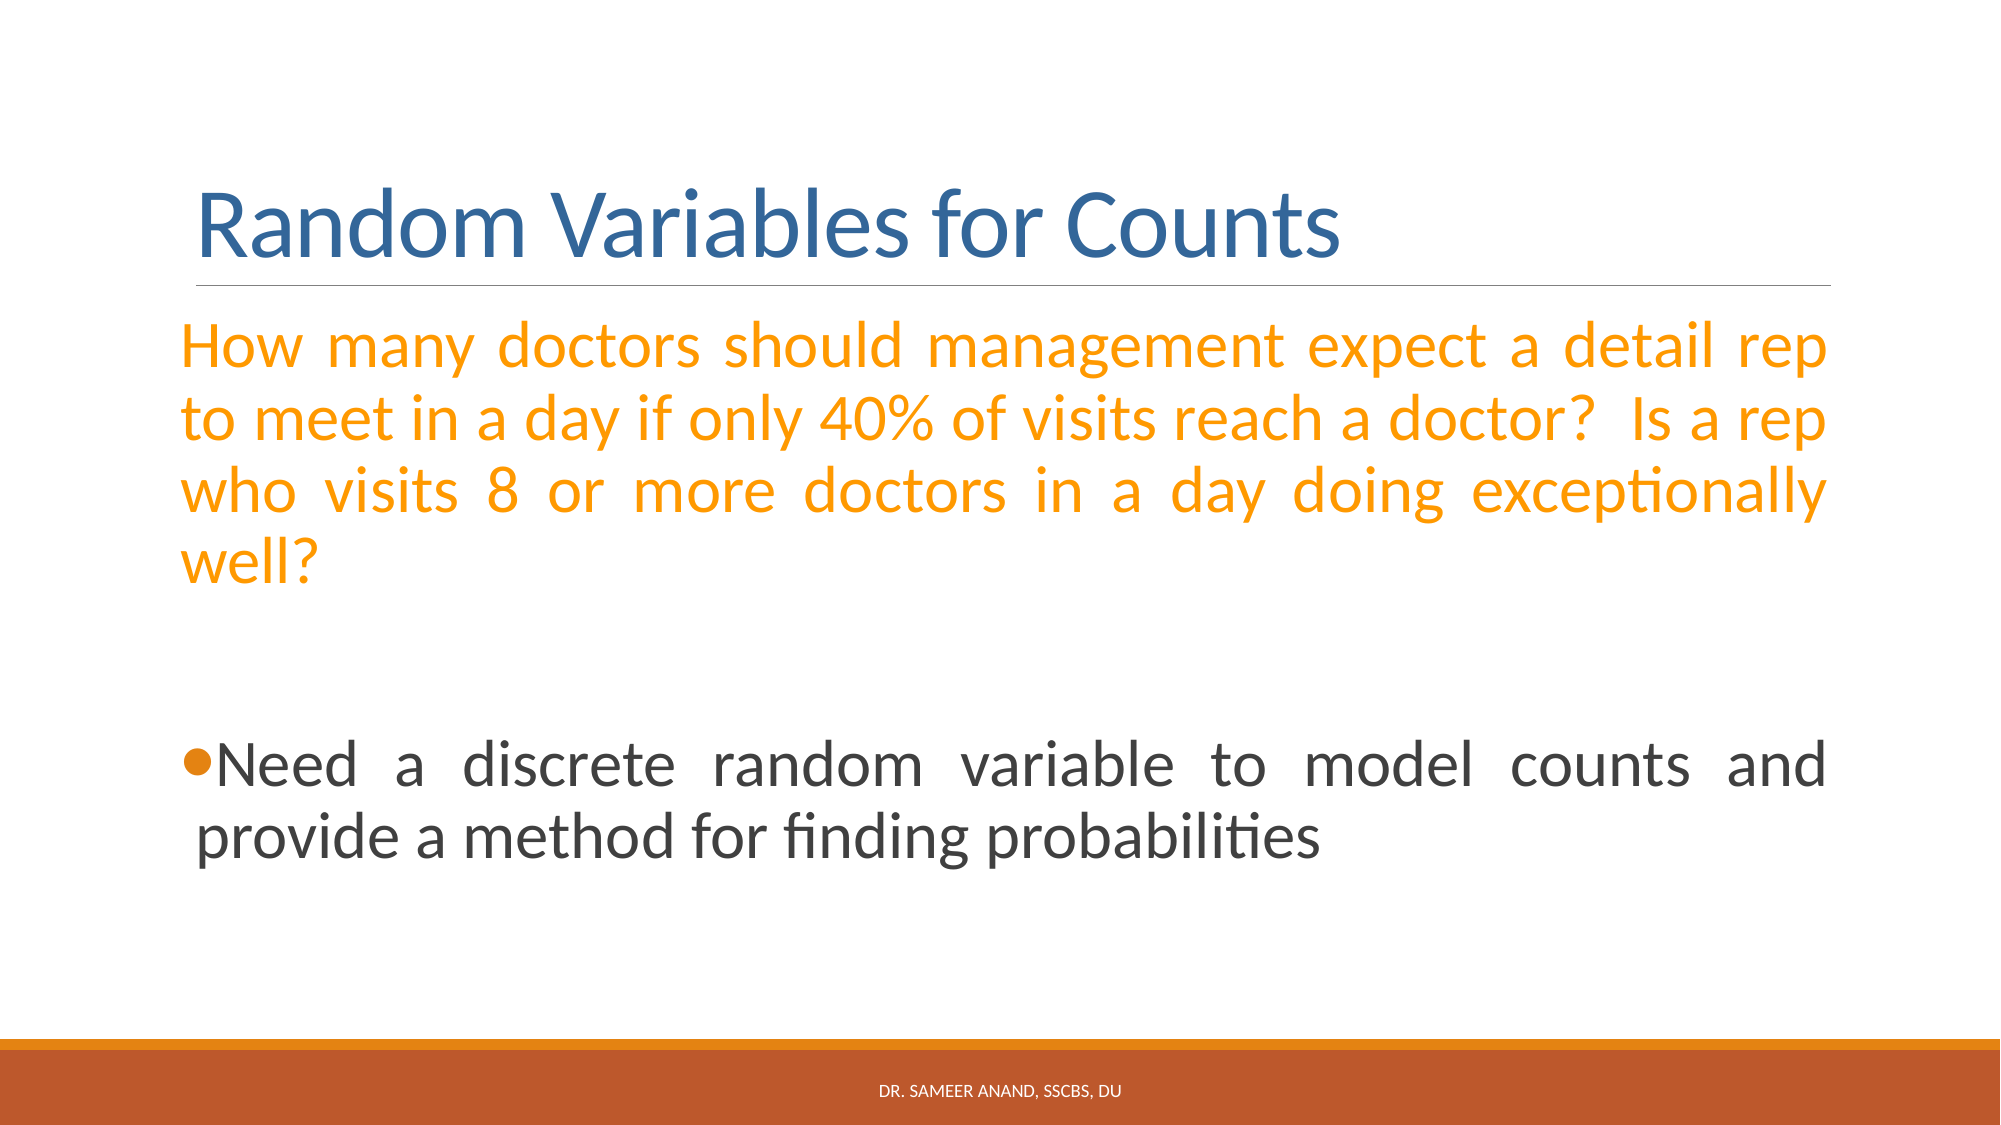

# Random Variables for Counts
How many doctors should management expect a detail rep to meet in a day if only 40% of visits reach a doctor?  Is a rep who visits 8 or more doctors in a day doing exceptionally well?

Need a discrete random variable to model counts and provide a method for finding probabilities

Dr. Sameer Anand, SSCBS, DU